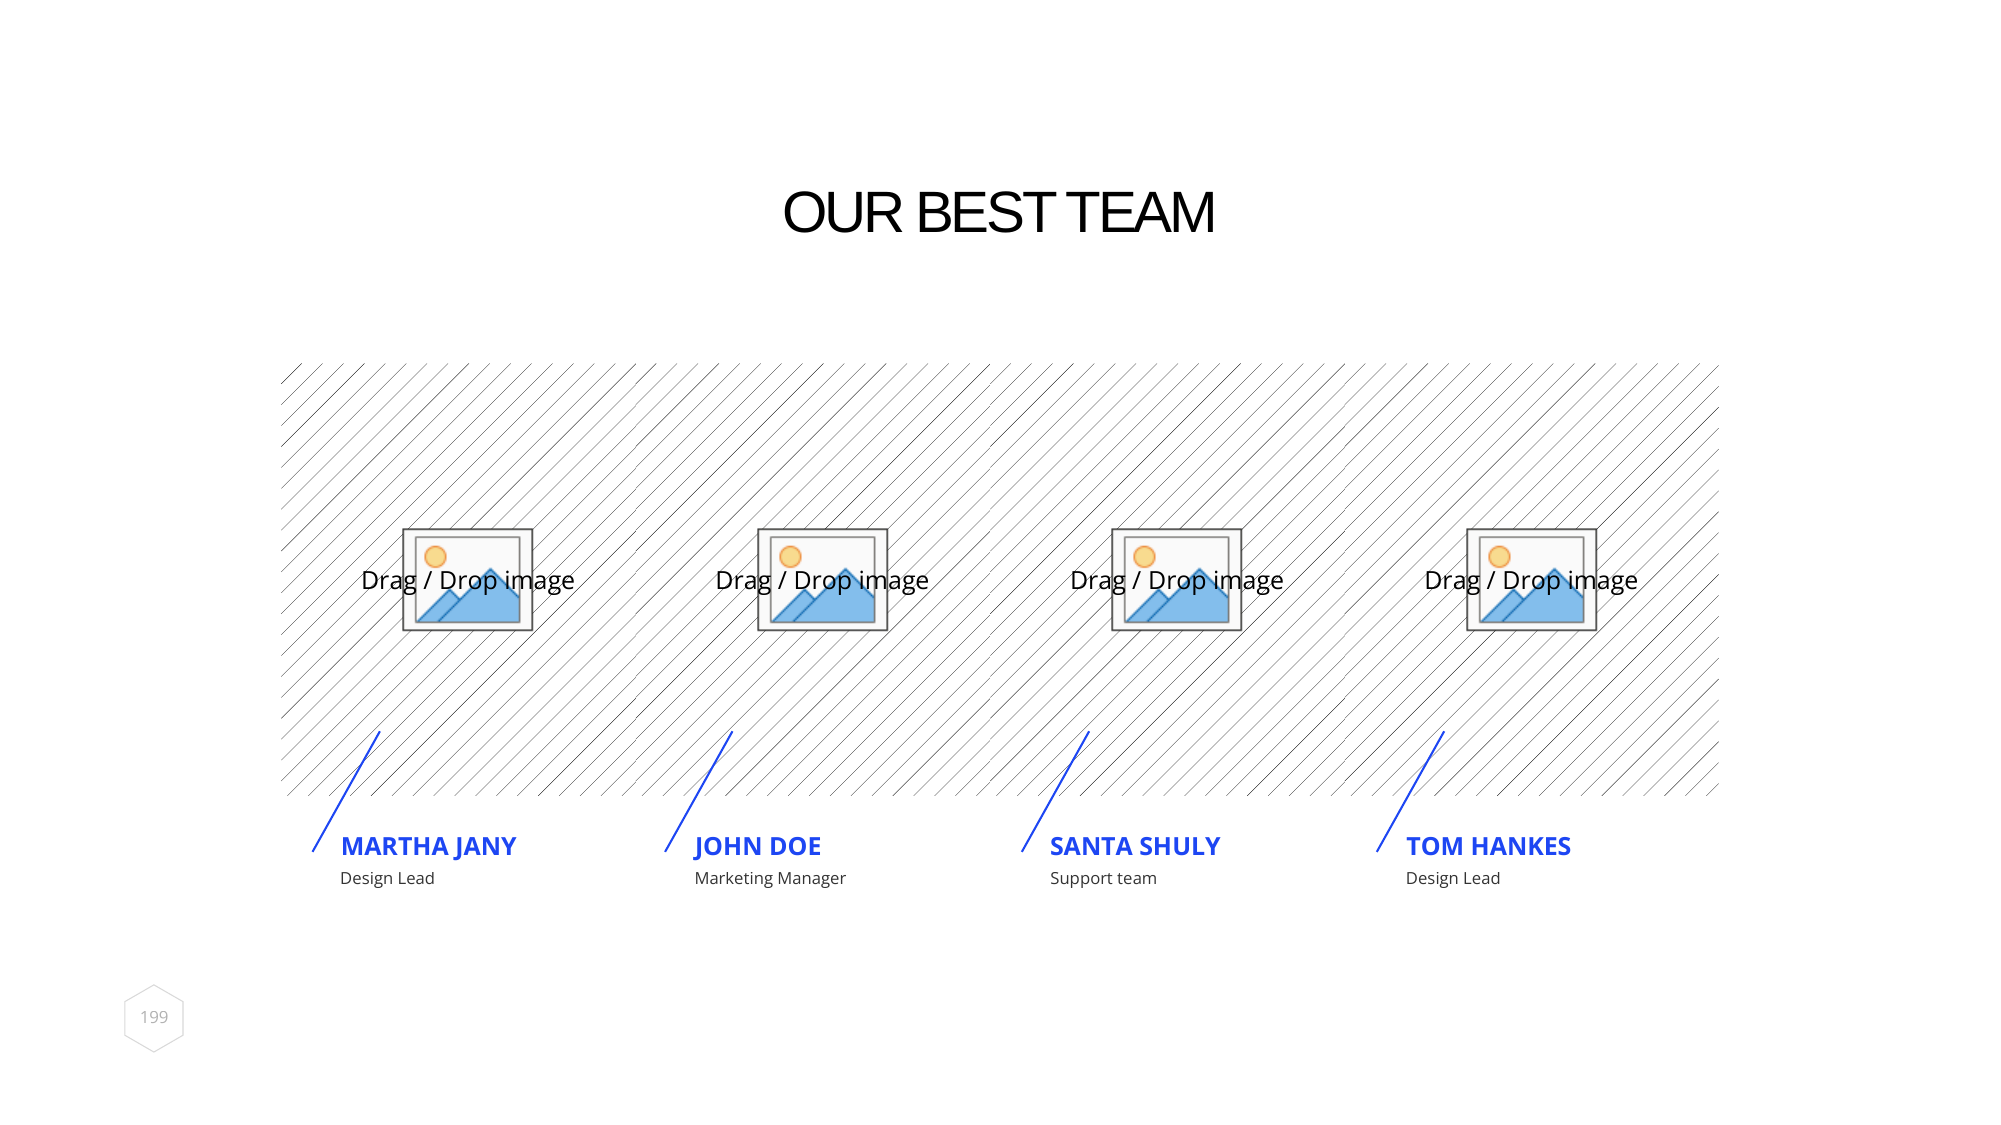

# OUR BEST TEAM

MARTHA JANY
Design Lead
JOHN DOE
Marketing Manager
SANTA SHULY
Support team
TOM HANKES
Design Lead
199